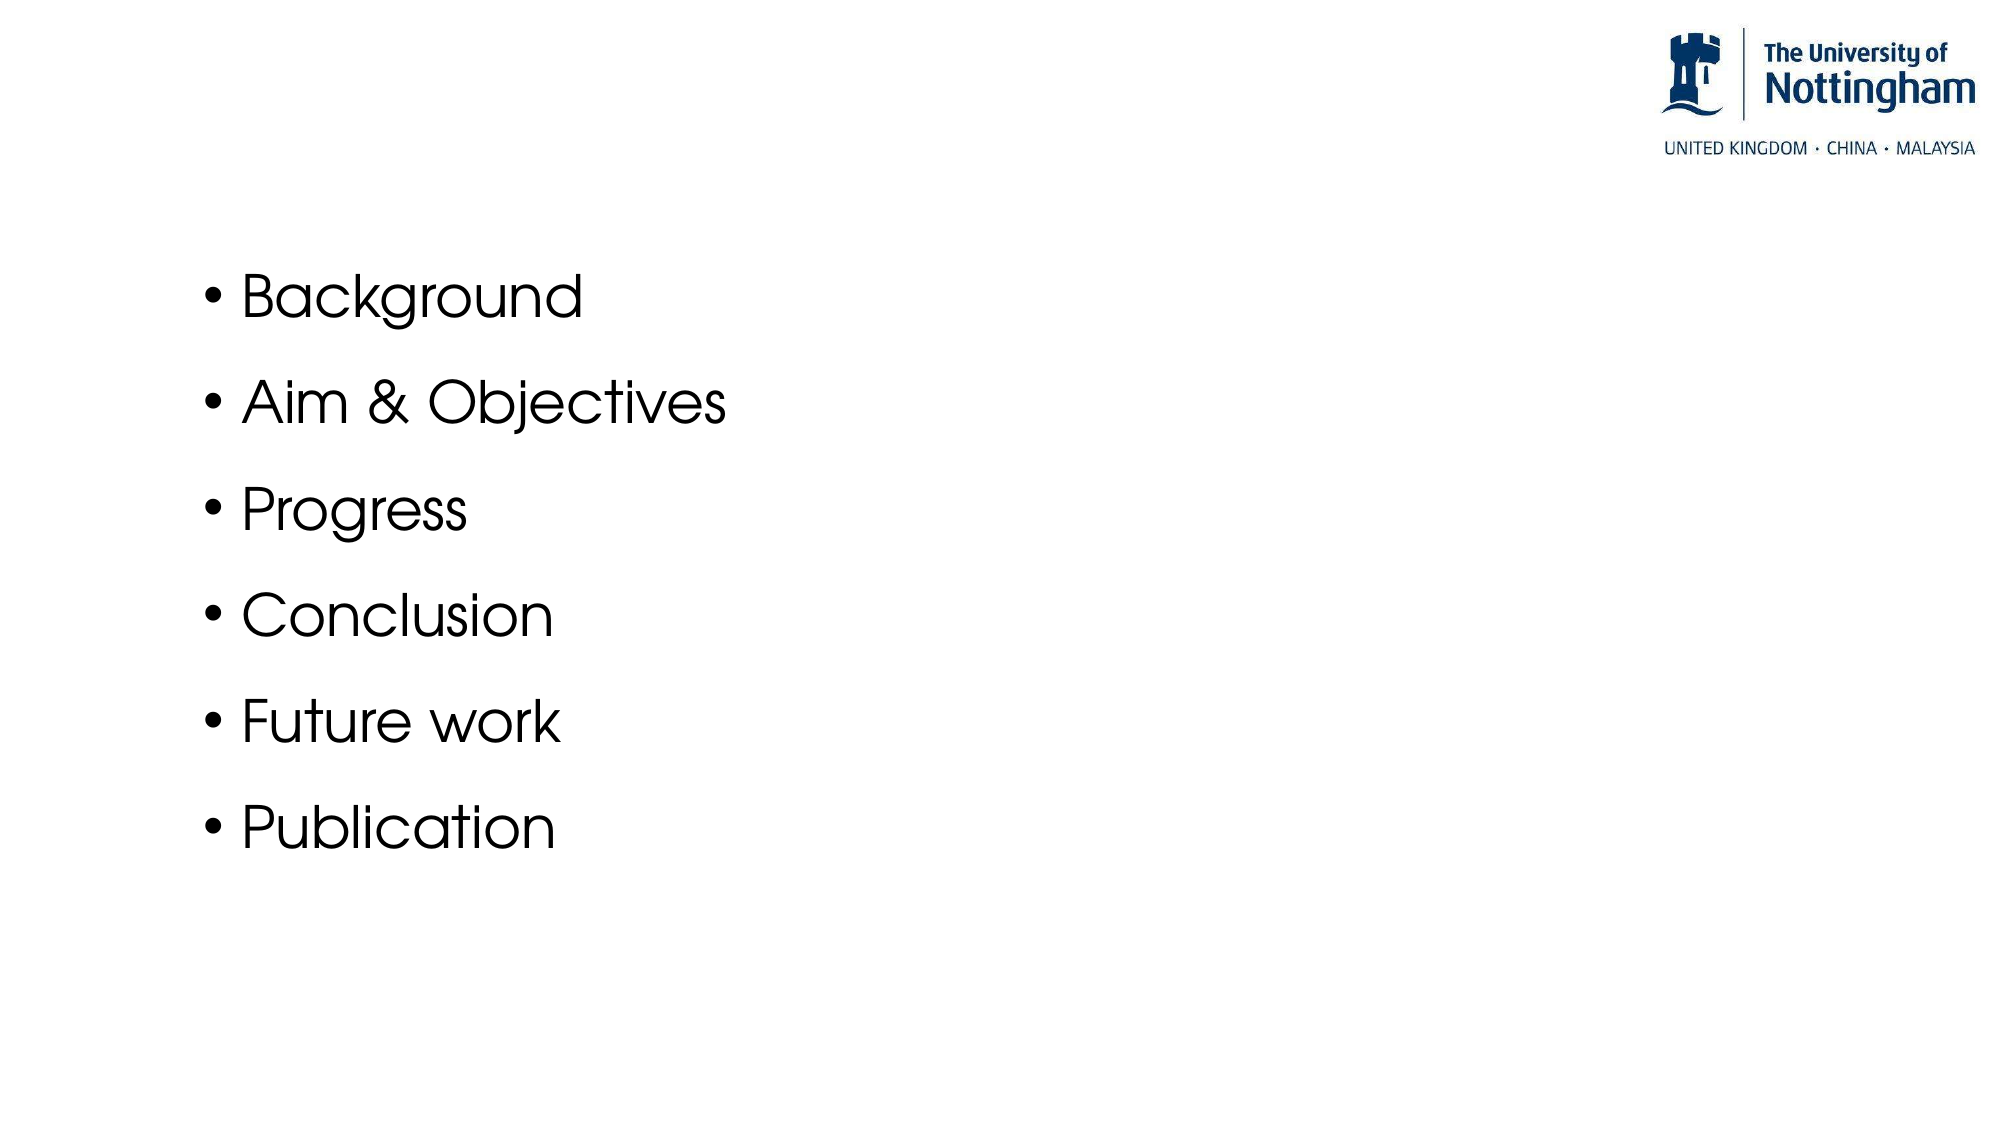

Background
Aim & Objectives
Progress
Conclusion
Future work
Publication